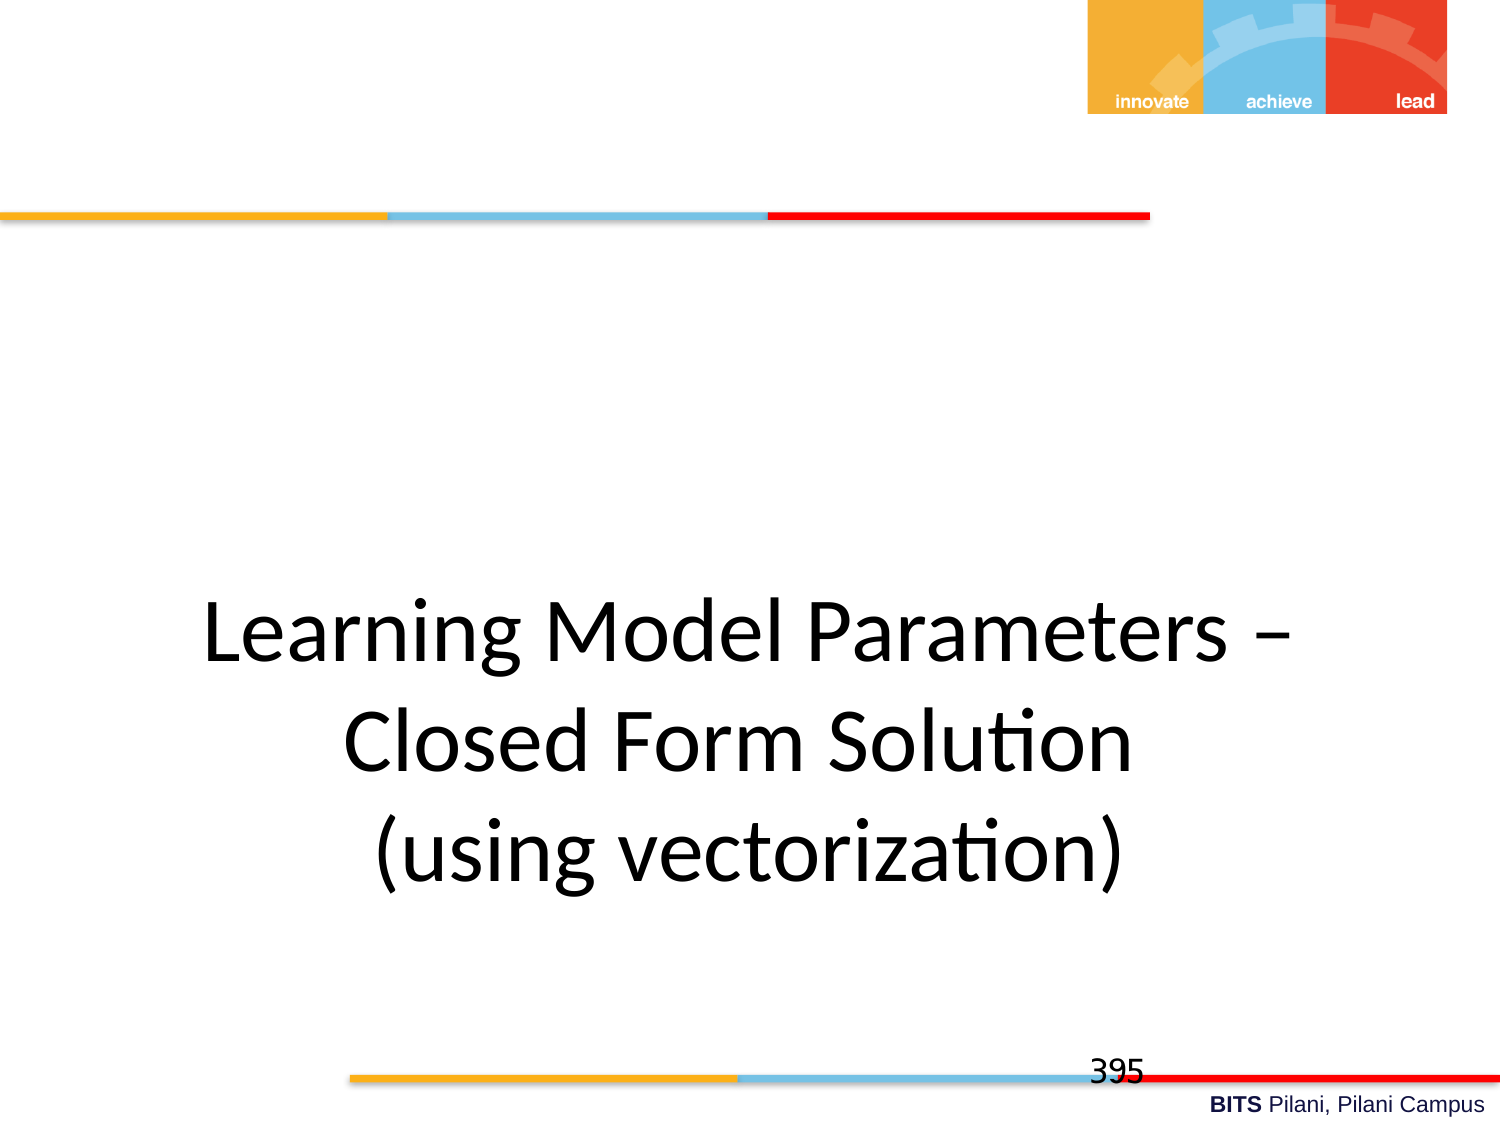

# Learning Model Parameters – Closed Form Solution (using vectorization)
395